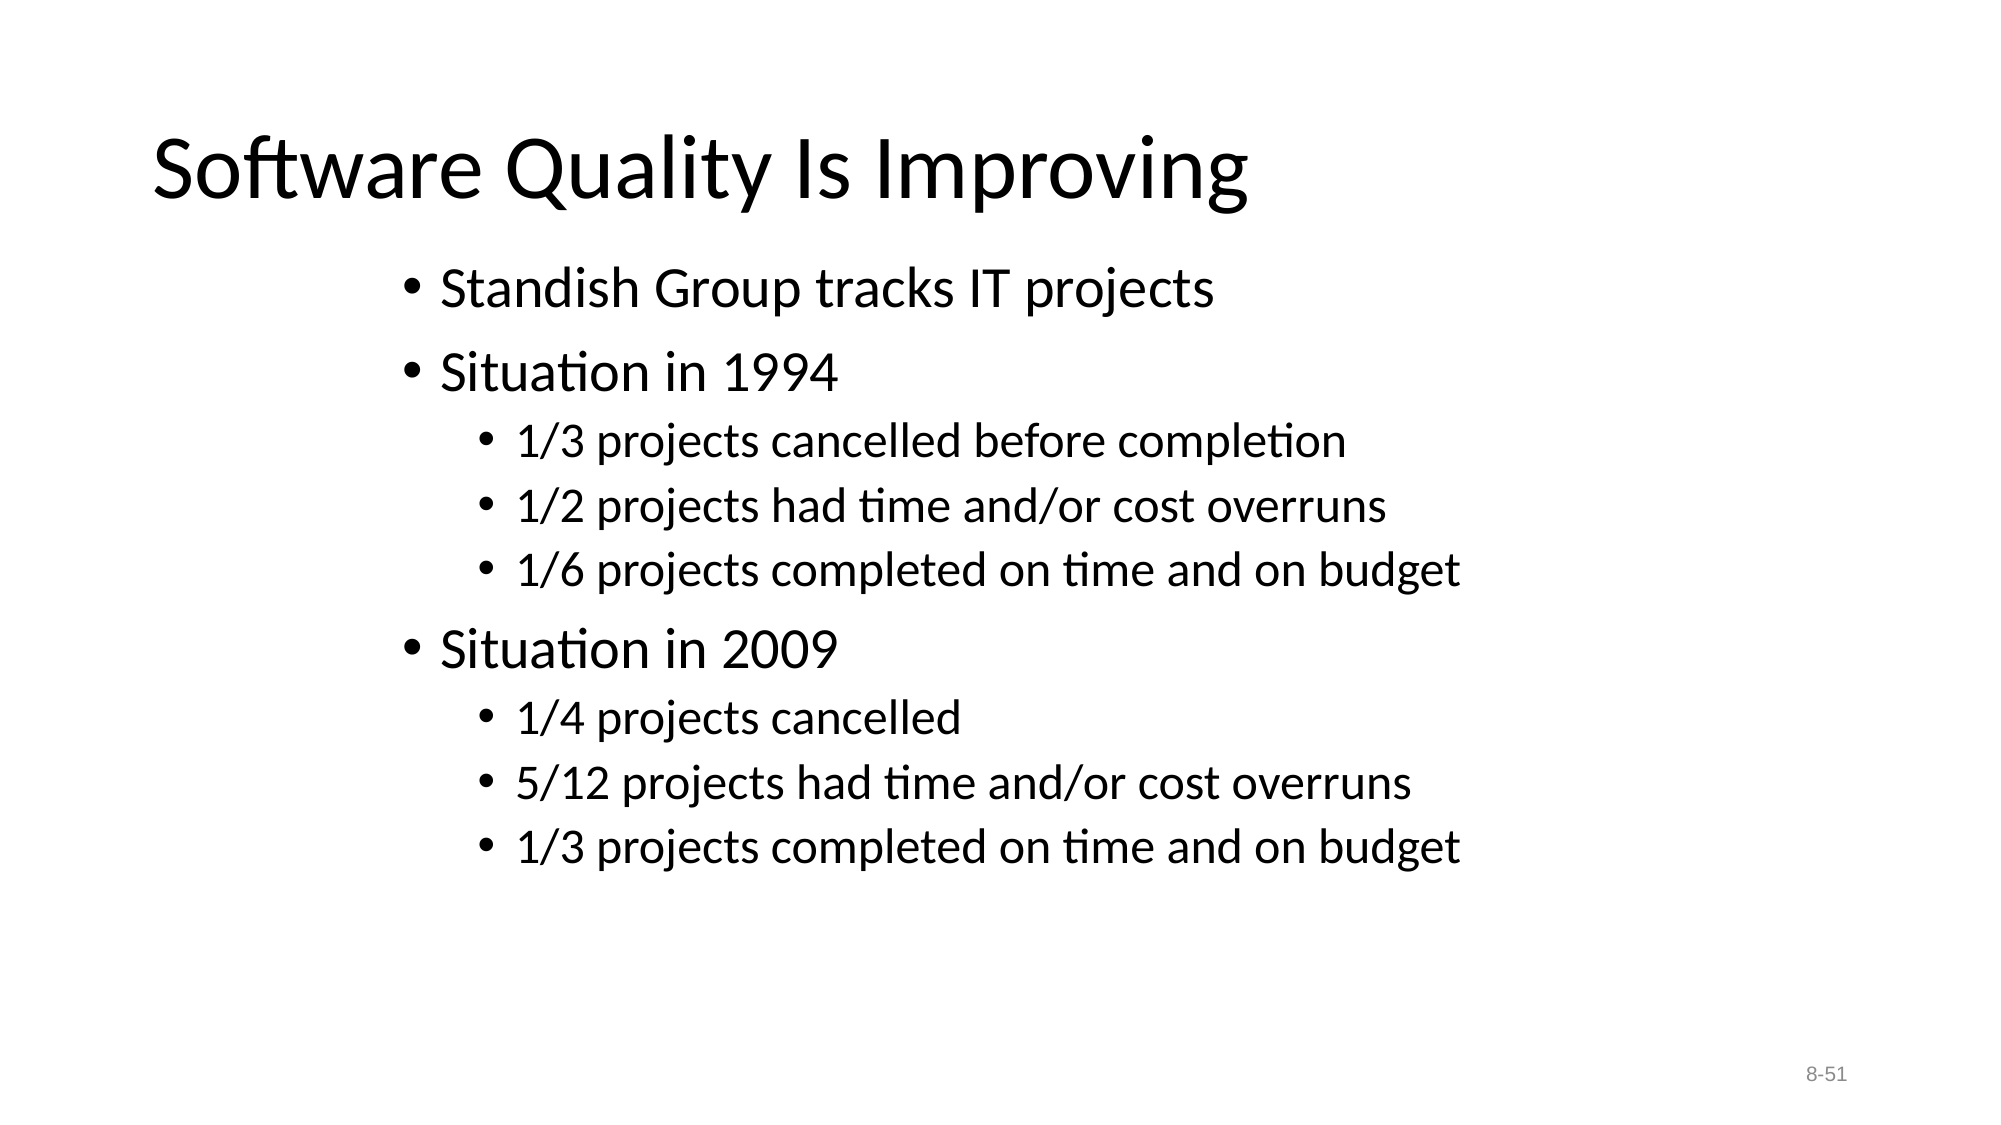

# Software Quality Is Improving
Standish Group tracks IT projects
Situation in 1994
1/3 projects cancelled before completion
1/2 projects had time and/or cost overruns
1/6 projects completed on time and on budget
Situation in 2009
1/4 projects cancelled
5/12 projects had time and/or cost overruns
1/3 projects completed on time and on budget
8-51